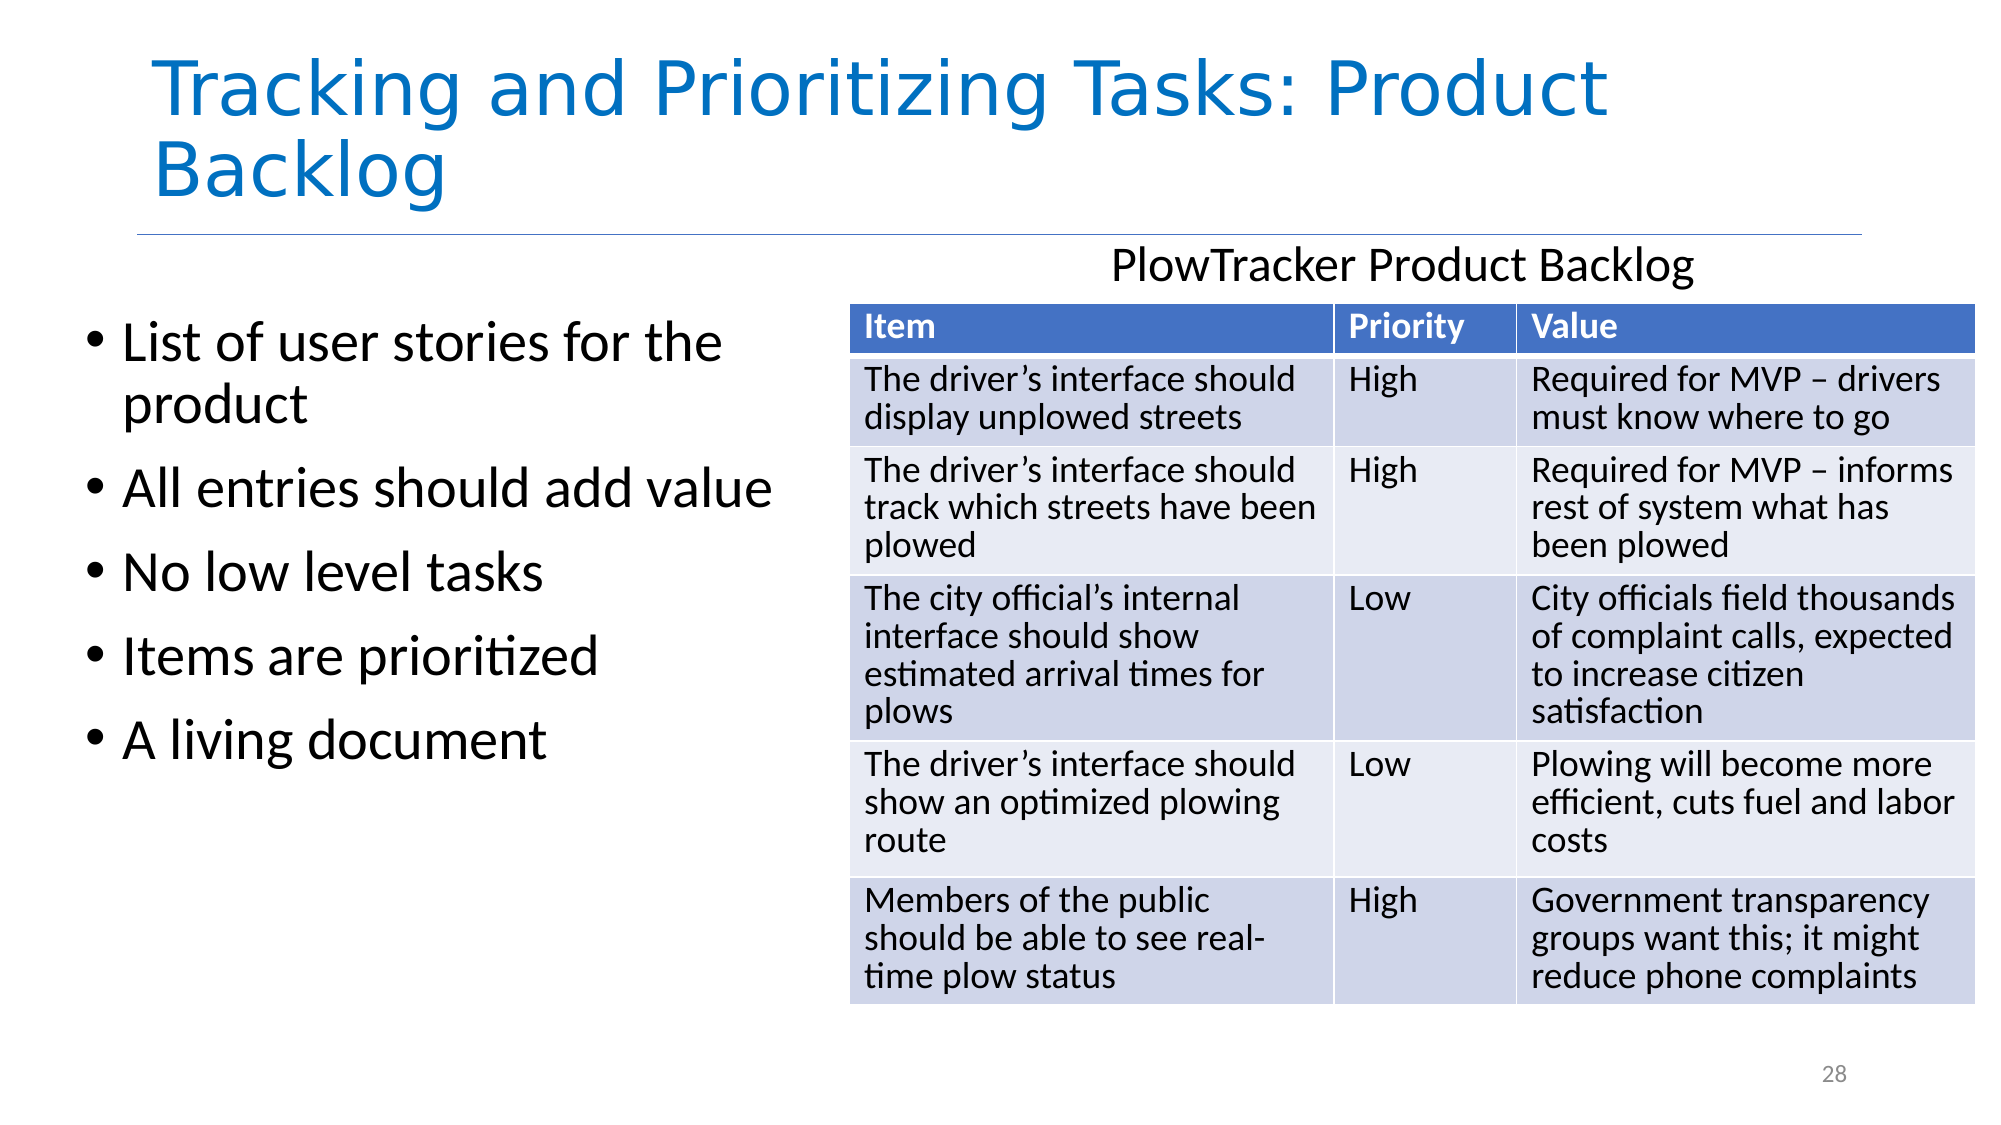

# Tracking and Prioritizing Tasks: Product Backlog
PlowTracker Product Backlog
List of user stories for the product
All entries should add value
No low level tasks
Items are prioritized
A living document

| Item | Priority | Value |
| --- | --- | --- |
| The driver’s interface should display unplowed streets | High | Required for MVP – drivers must know where to go |
| The driver’s interface should track which streets have been plowed | High | Required for MVP – informs rest of system what has been plowed |
| The city official’s internal interface should show estimated arrival times for plows | Low | City officials field thousands of complaint calls, expected to increase citizen satisfaction |
| The driver’s interface should show an optimized plowing route | Low | Plowing will become more efficient, cuts fuel and labor costs |
| Members of the public should be able to see real-time plow status | High | Government transparency groups want this; it might reduce phone complaints |
28